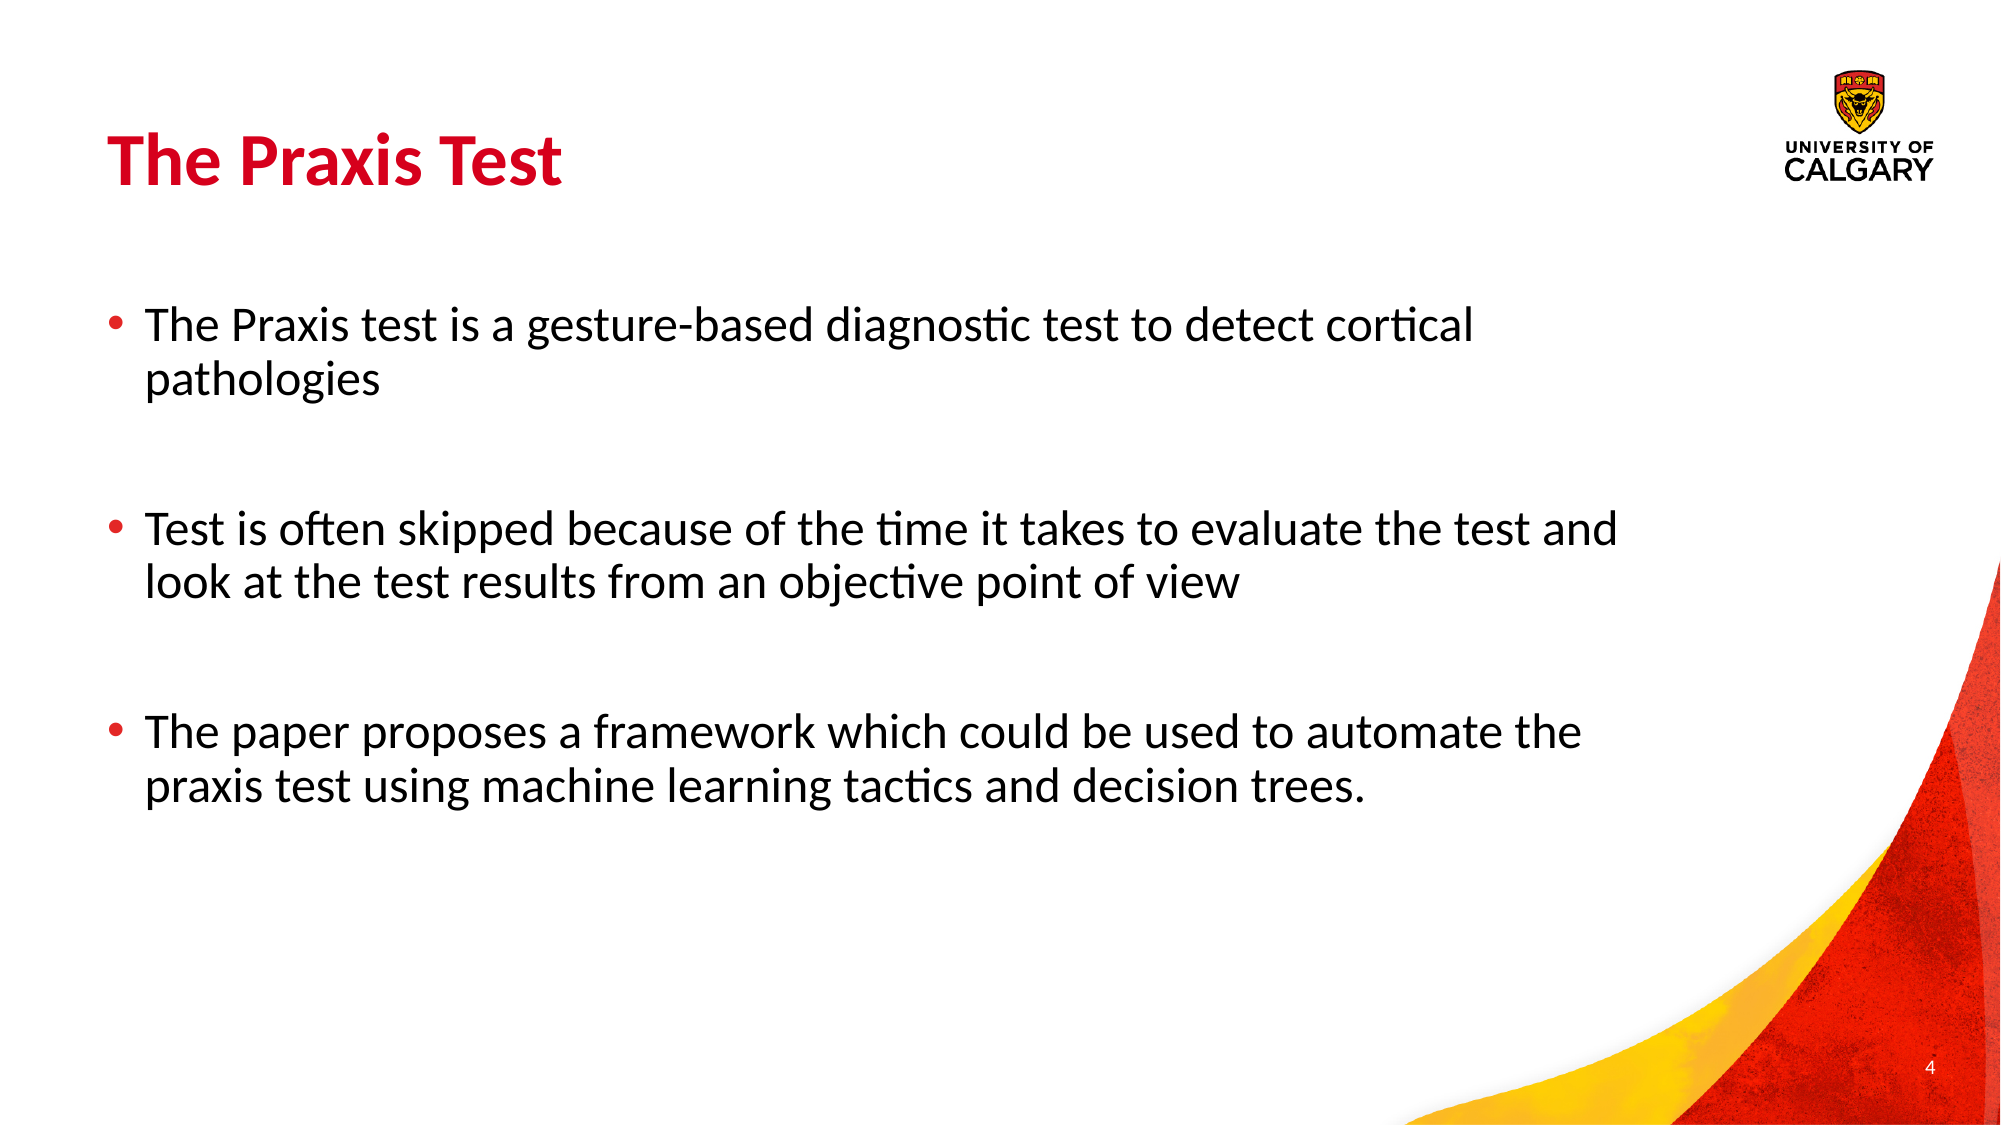

# The Praxis Test
The Praxis test is a gesture-based diagnostic test to detect cortical pathologies

Test is often skipped because of the time it takes to evaluate the test and look at the test results from an objective point of view

The paper proposes a framework which could be used to automate the praxis test using machine learning tactics and decision trees.
4